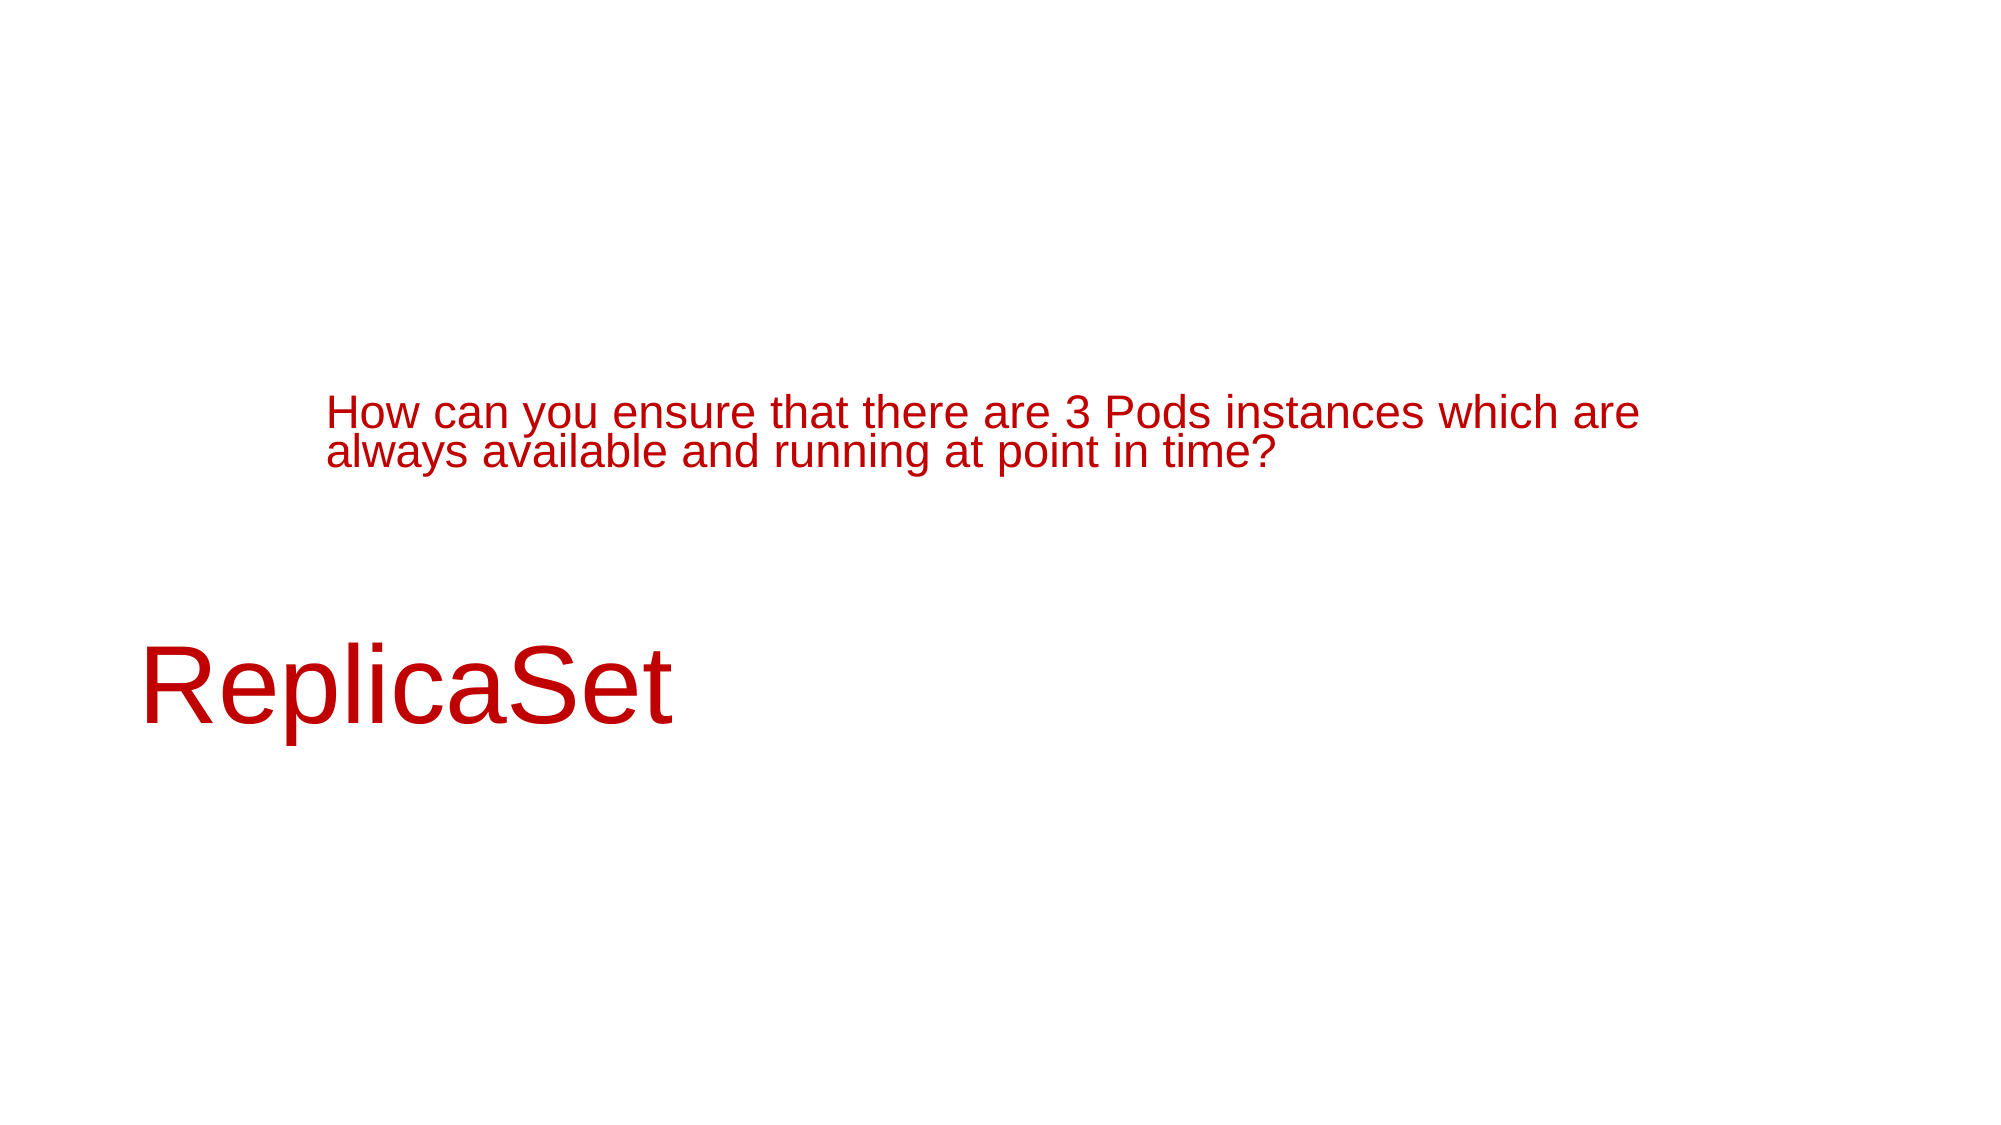

How can you ensure that there are 3 Pods instances which are always available and running at point in time?
ReplicaSet